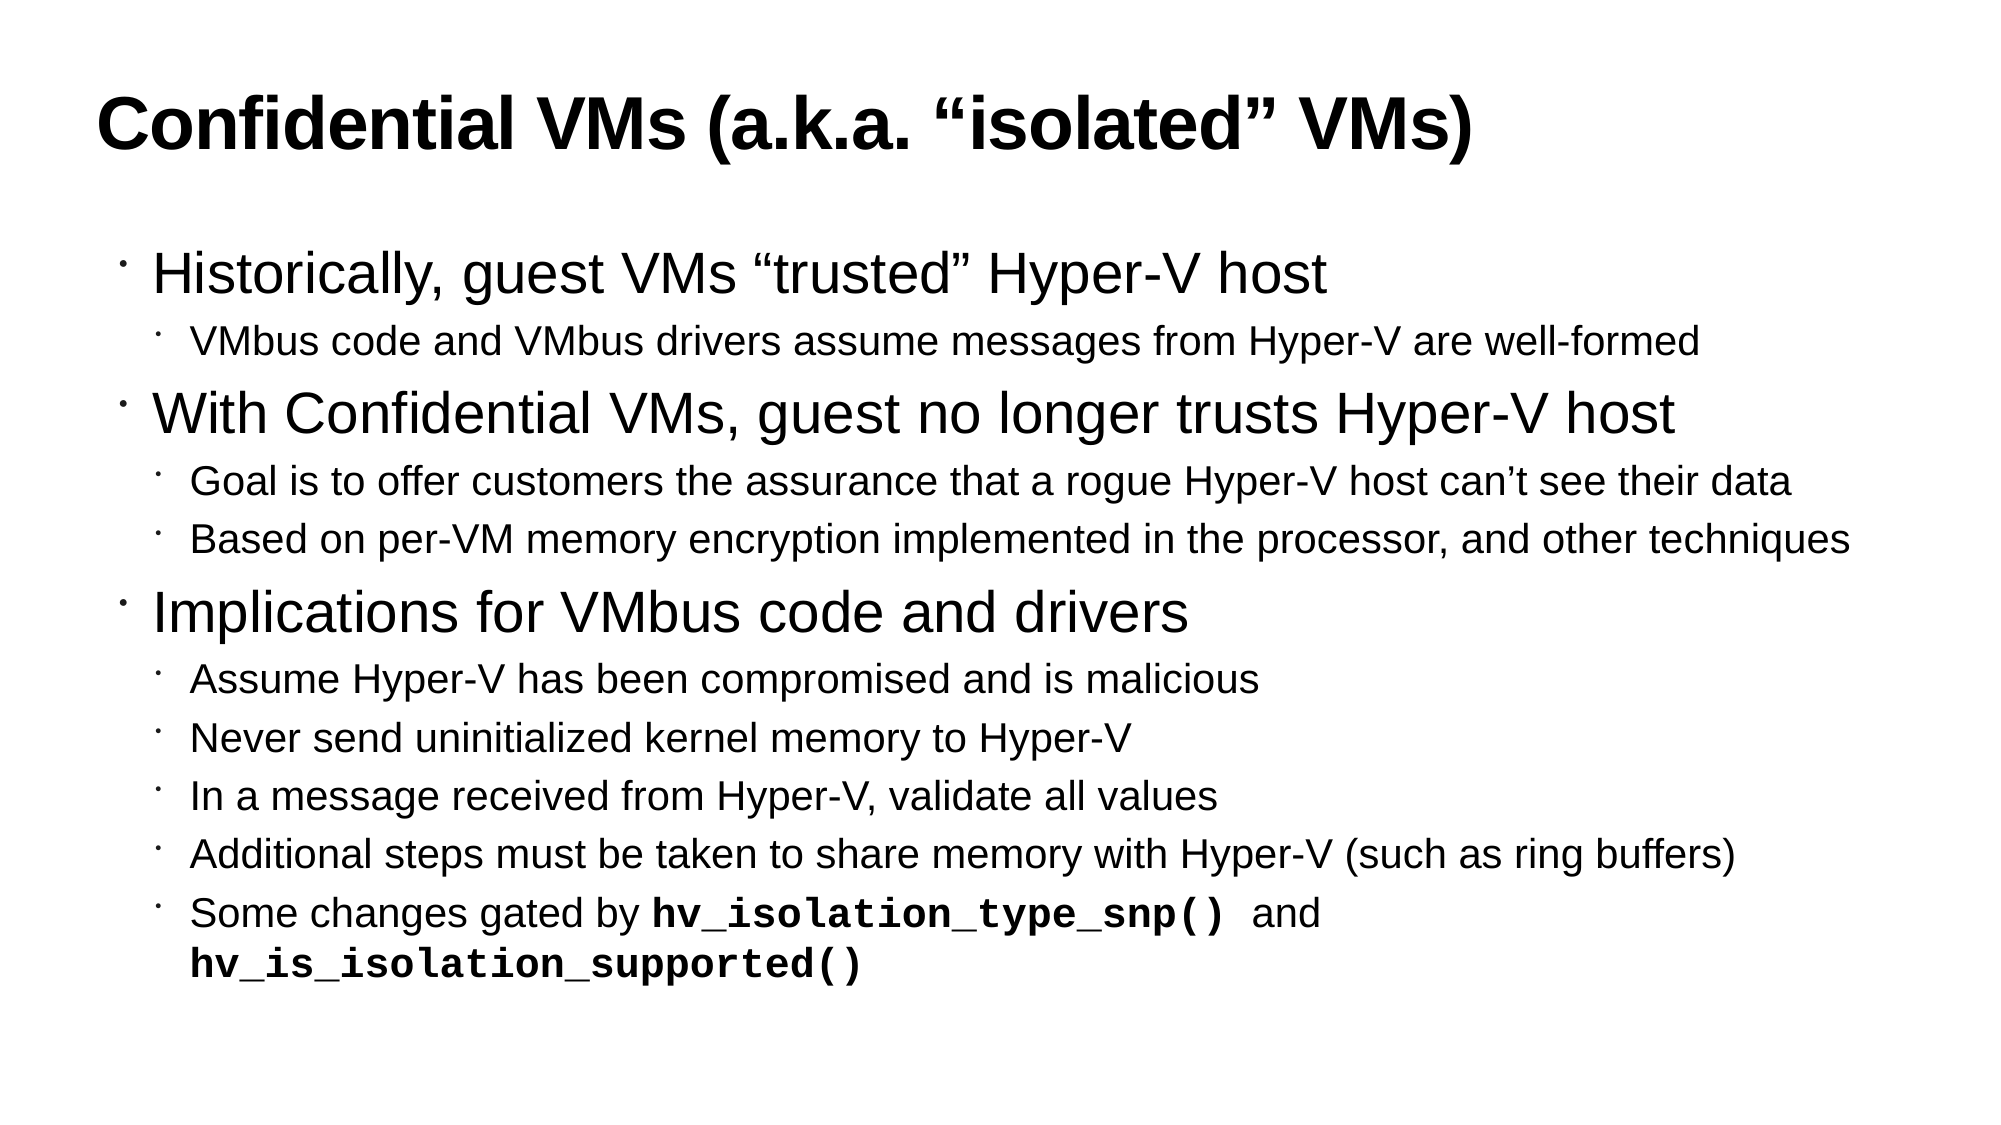

# Confidential VMs (a.k.a. “isolated” VMs)
Historically, guest VMs “trusted” Hyper-V host
VMbus code and VMbus drivers assume messages from Hyper-V are well-formed
With Confidential VMs, guest no longer trusts Hyper-V host
Goal is to offer customers the assurance that a rogue Hyper-V host can’t see their data
Based on per-VM memory encryption implemented in the processor, and other techniques
Implications for VMbus code and drivers
Assume Hyper-V has been compromised and is malicious
Never send uninitialized kernel memory to Hyper-V
In a message received from Hyper-V, validate all values
Additional steps must be taken to share memory with Hyper-V (such as ring buffers)
Some changes gated by hv_isolation_type_snp() and hv_is_isolation_supported()